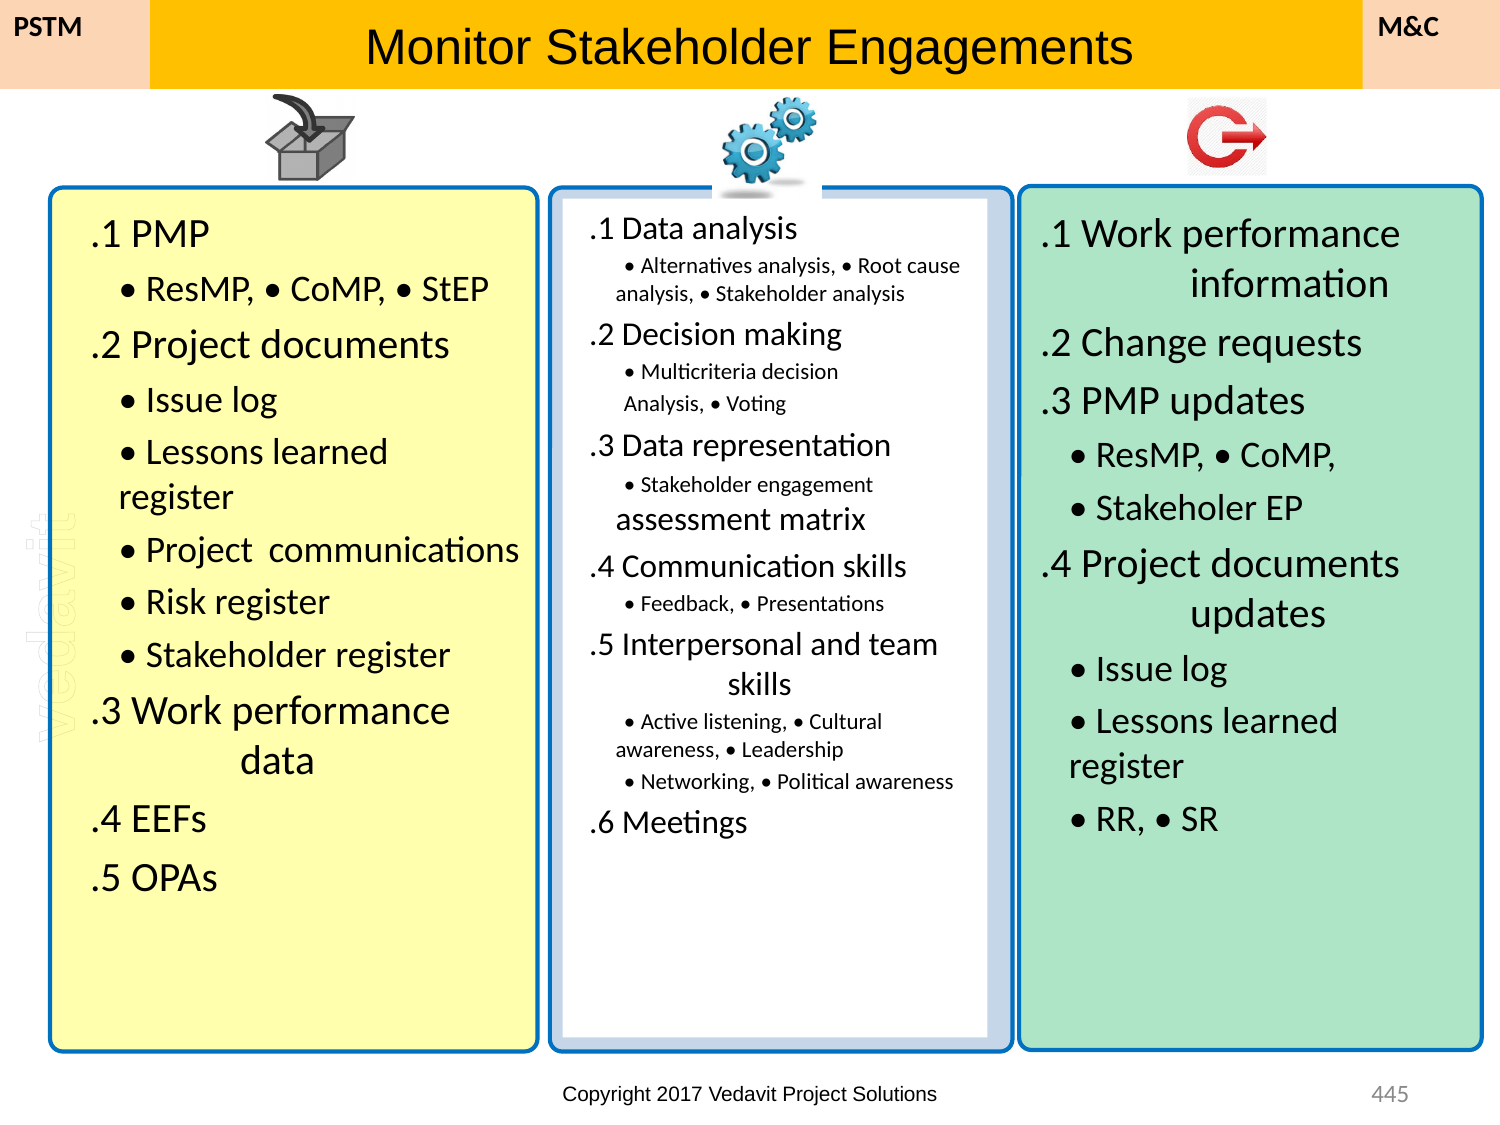

# Monitor Stakeholder Engagements
M&C
PSTM
.1 PMP
• ResMP, • CoMP, • StEP
.2 Project documents
• Issue log
• Lessons learned 	register
• Project 	communications
• Risk register
• Stakeholder register
.3 Work performance 	data
.4 EEFs
.5 OPAs
.1 Data analysis
• Alternatives analysis, • Root cause analysis, • Stakeholder analysis
.2 Decision making
• Multicriteria decision
Analysis, • Voting
.3 Data representation
• Stakeholder engagement 	assessment matrix
.4 Communication skills
• Feedback, • Presentations
.5 Interpersonal and team 	skills
• Active listening, • Cultural awareness, • Leadership
• Networking, • Political awareness
.6 Meetings
.1 Work performance 	information
.2 Change requests
.3 PMP updates
• ResMP, • CoMP,
• Stakeholer EP
.4 Project documents 	updates
• Issue log
• Lessons learned 	register
• RR, • SR
445